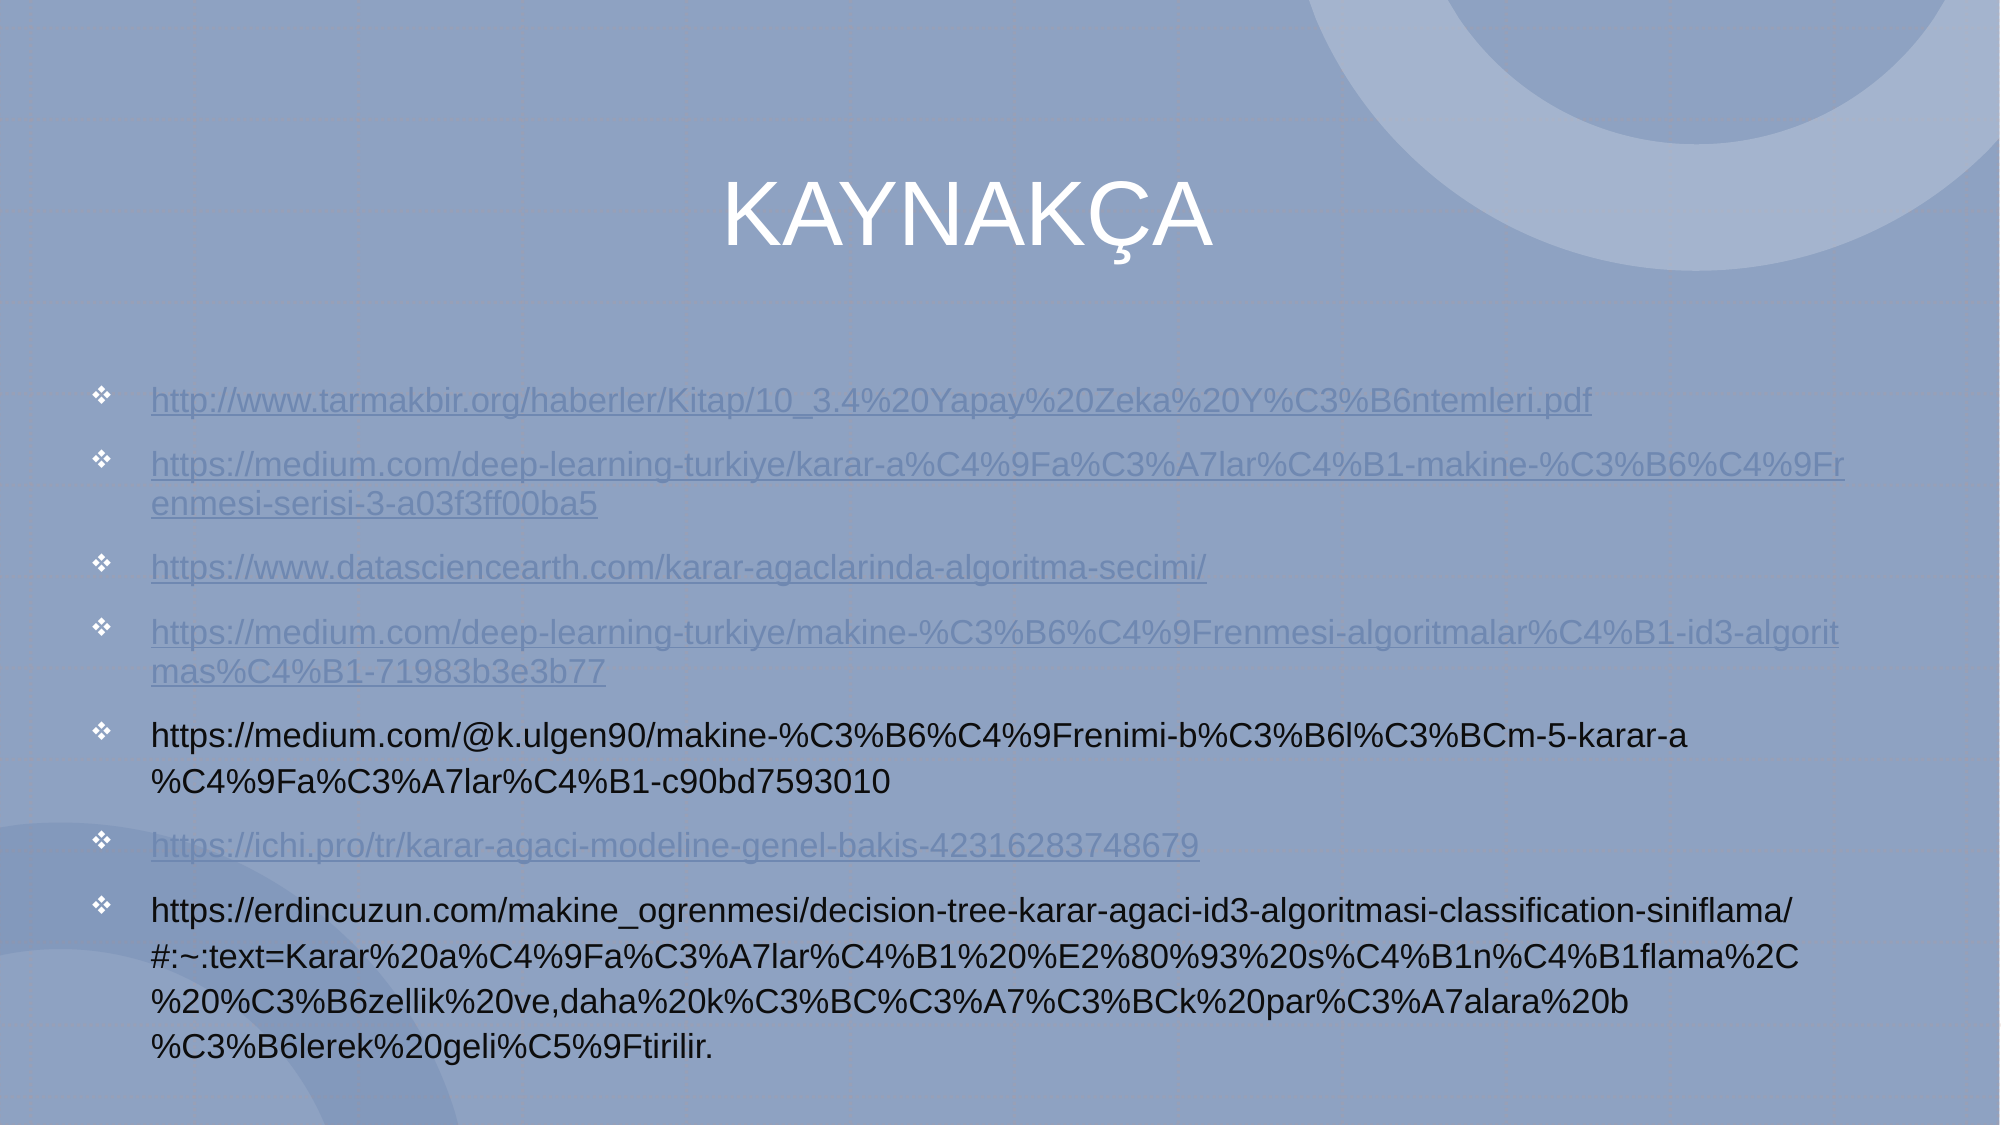

# KAYNAKÇA
http://www.tarmakbir.org/haberler/Kitap/10_3.4%20Yapay%20Zeka%20Y%C3%B6ntemleri.pdf
https://medium.com/deep-learning-turkiye/karar-a%C4%9Fa%C3%A7lar%C4%B1-makine-%C3%B6%C4%9Frenmesi-serisi-3-a03f3ff00ba5
https://www.datasciencearth.com/karar-agaclarinda-algoritma-secimi/
https://medium.com/deep-learning-turkiye/makine-%C3%B6%C4%9Frenmesi-algoritmalar%C4%B1-id3-algoritmas%C4%B1-71983b3e3b77
https://medium.com/@k.ulgen90/makine-%C3%B6%C4%9Frenimi-b%C3%B6l%C3%BCm-5-karar-a%C4%9Fa%C3%A7lar%C4%B1-c90bd7593010
https://ichi.pro/tr/karar-agaci-modeline-genel-bakis-42316283748679
https://erdincuzun.com/makine_ogrenmesi/decision-tree-karar-agaci-id3-algoritmasi-classification-siniflama/#:~:text=Karar%20a%C4%9Fa%C3%A7lar%C4%B1%20%E2%80%93%20s%C4%B1n%C4%B1flama%2C%20%C3%B6zellik%20ve,daha%20k%C3%BC%C3%A7%C3%BCk%20par%C3%A7alara%20b%C3%B6lerek%20geli%C5%9Ftirilir.